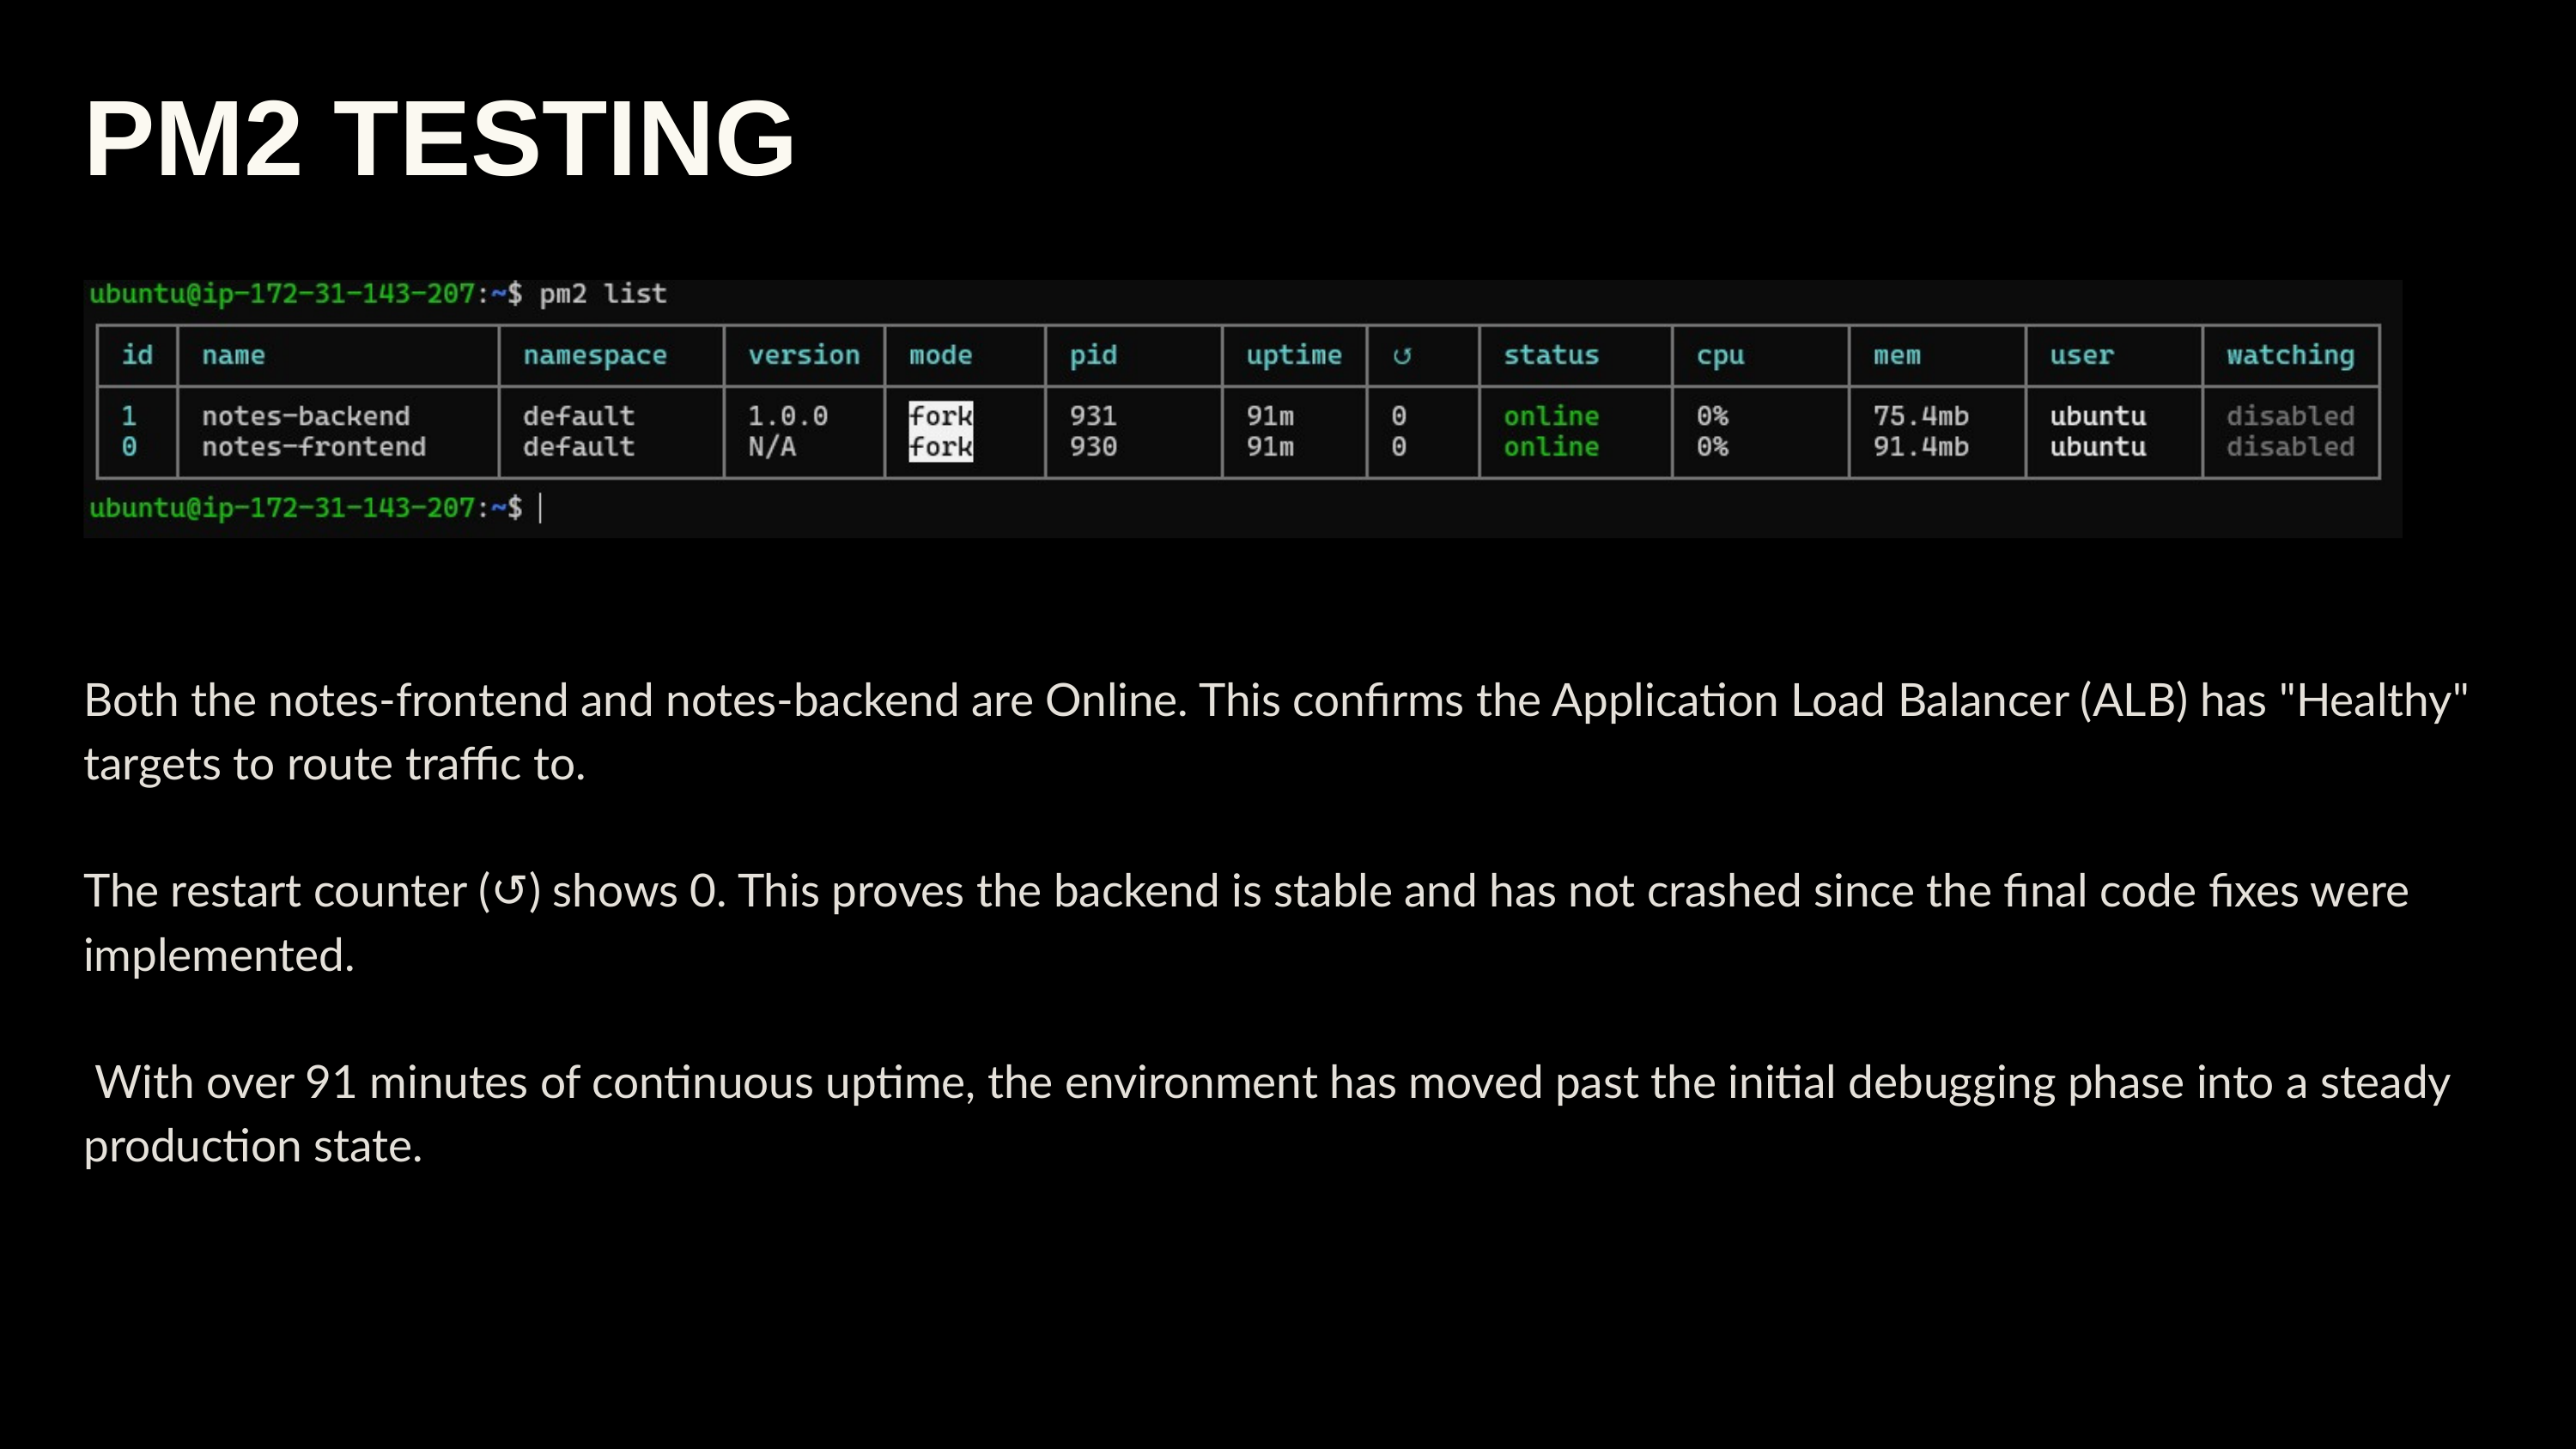

PM2 TESTING

Both the notes-frontend and notes-backend are Online. This confirms the Application Load Balancer (ALB) has "Healthy" targets to route traffic to.

The restart counter (↺) shows 0. This proves the backend is stable and has not crashed since the final code fixes were implemented.

 With over 91 minutes of continuous uptime, the environment has moved past the initial debugging phase into a steady production state.